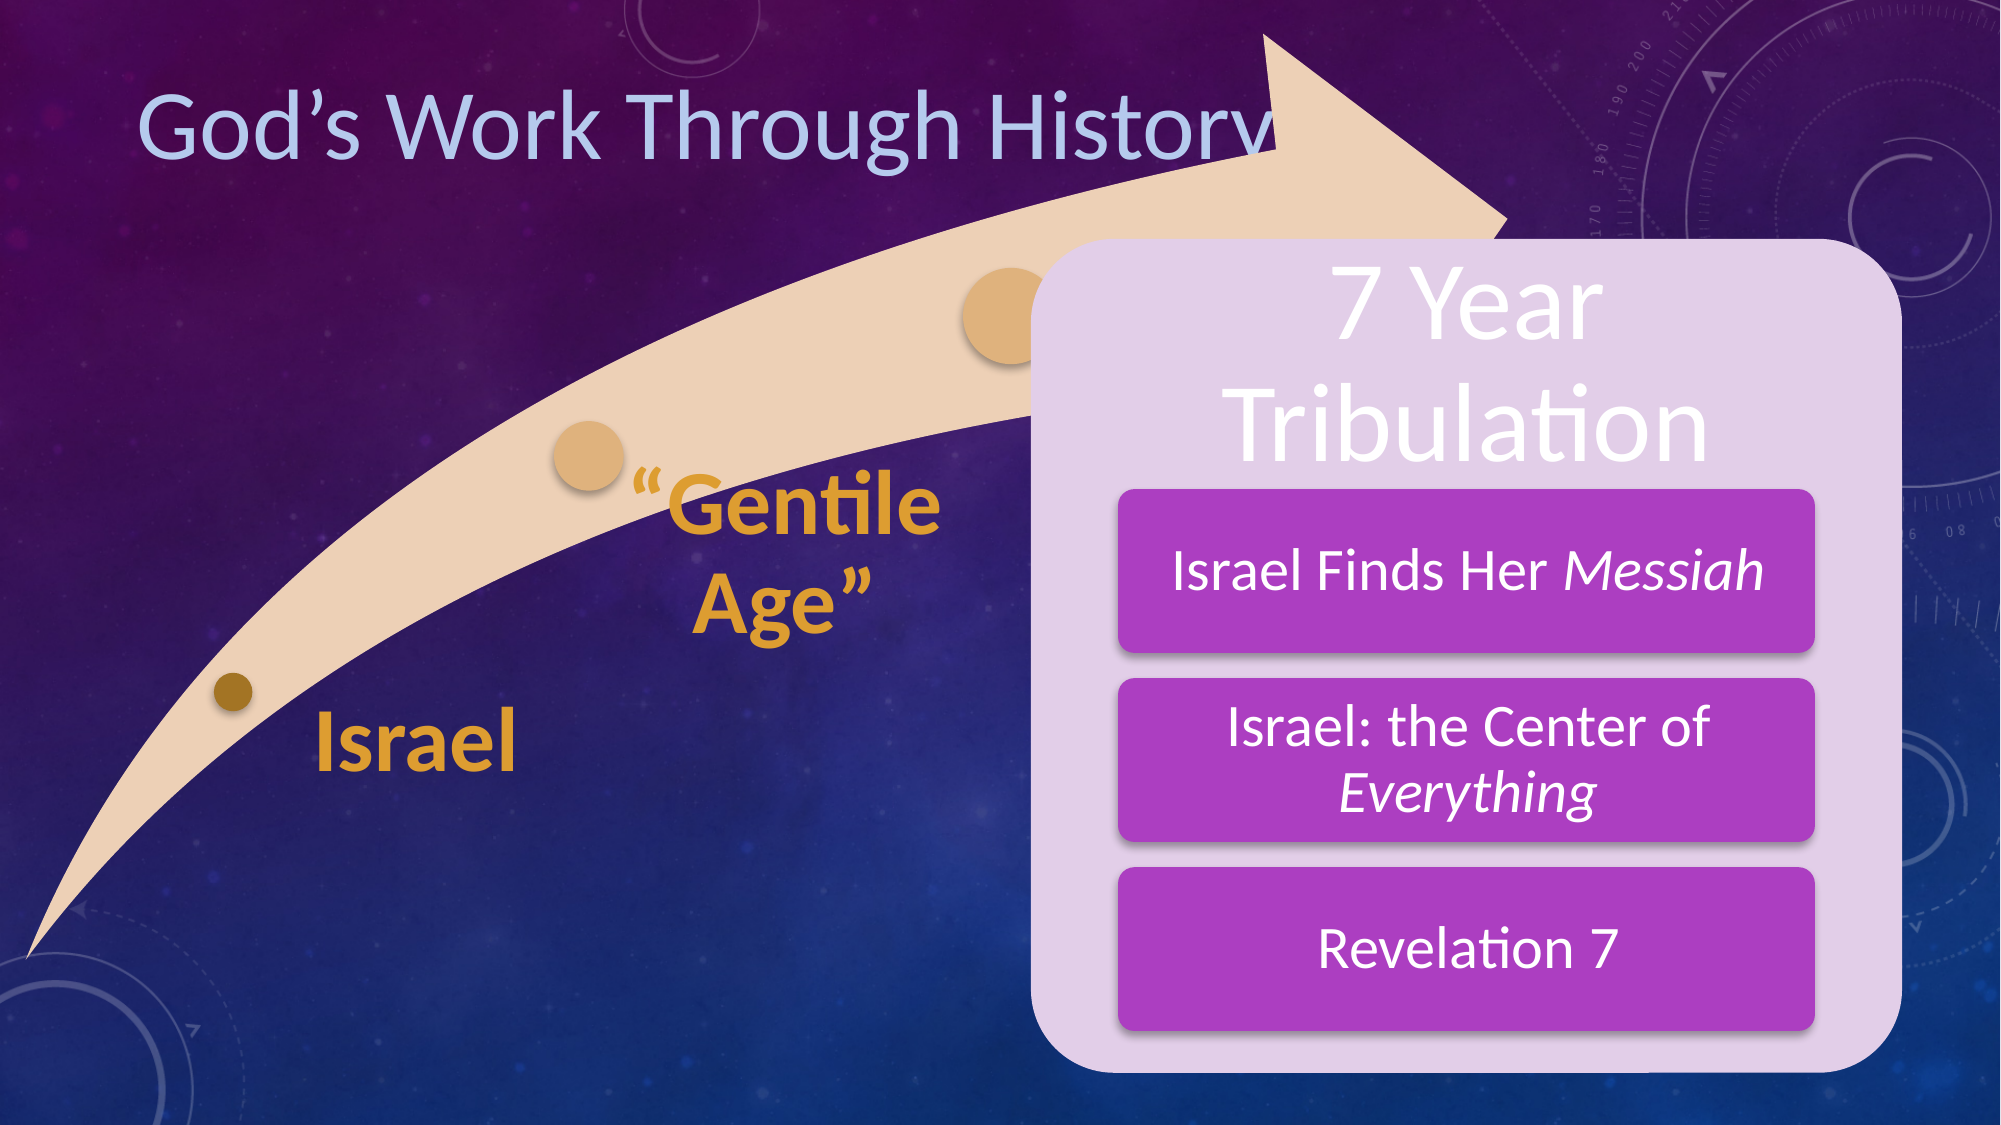

# God’s Work Through History
Israel
“Gentile Age”
Jacob’s Trouble
7 Year Tribulation
Israel Finds Her Messiah
Israel: the Center of Everything
Revelation 7